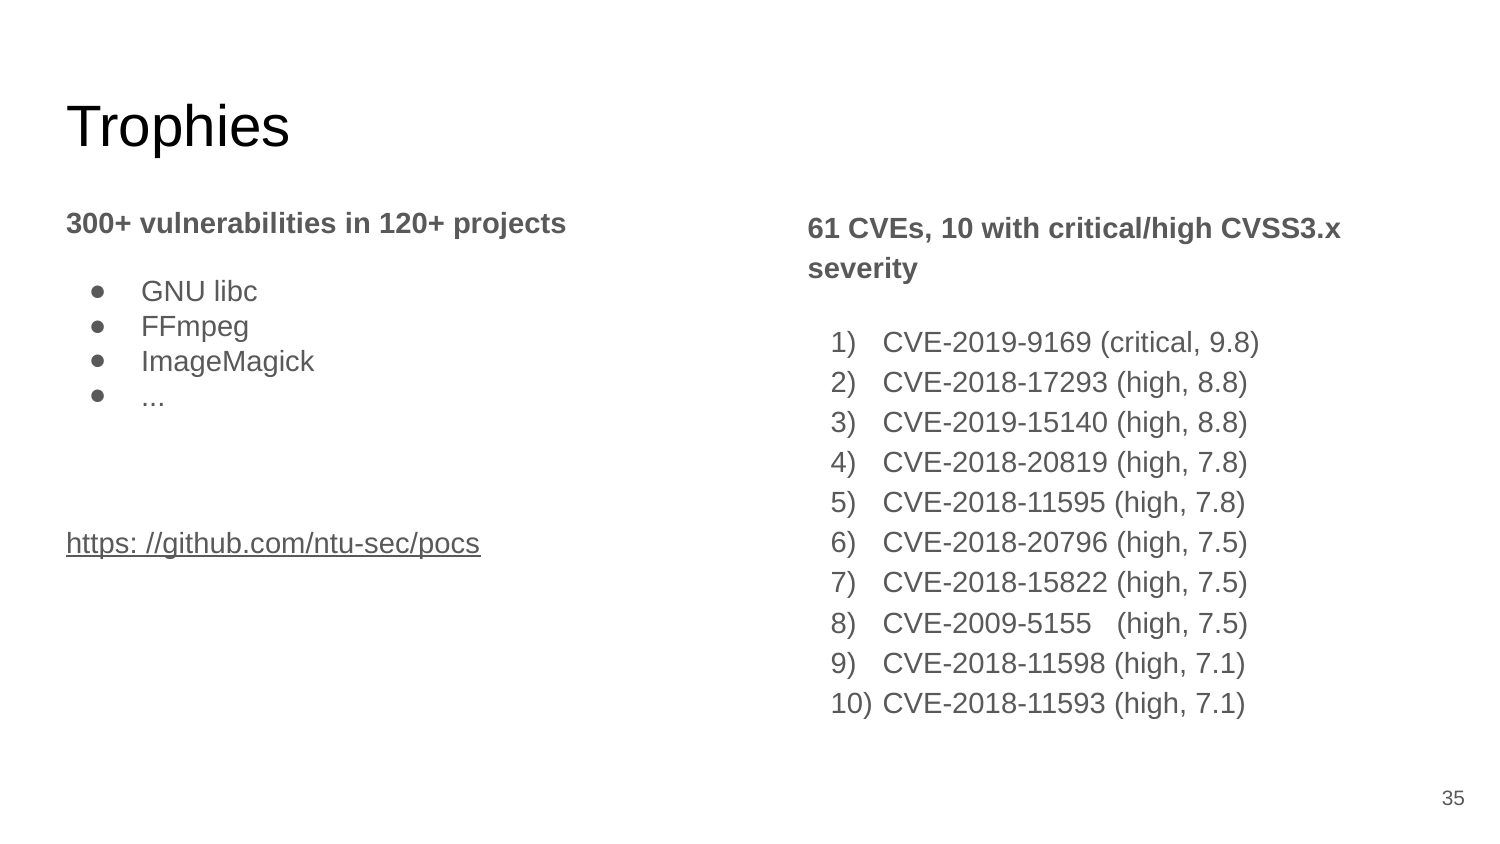

# Trophies
300+ vulnerabilities in 120+ projects
GNU libc
FFmpeg
ImageMagick
...

https: //github.com/ntu-sec/pocs
61 CVEs, 10 with critical/high CVSS3.x severity
CVE-2019-9169 (critical, 9.8)
CVE-2018-17293 (high, 8.8)
CVE-2019-15140 (high, 8.8)
CVE-2018-20819 (high, 7.8)
CVE-2018-11595 (high, 7.8)
CVE-2018-20796 (high, 7.5)
CVE-2018-15822 (high, 7.5)
CVE-2009-5155   (high, 7.5)
CVE-2018-11598 (high, 7.1)
CVE-2018-11593 (high, 7.1)
35